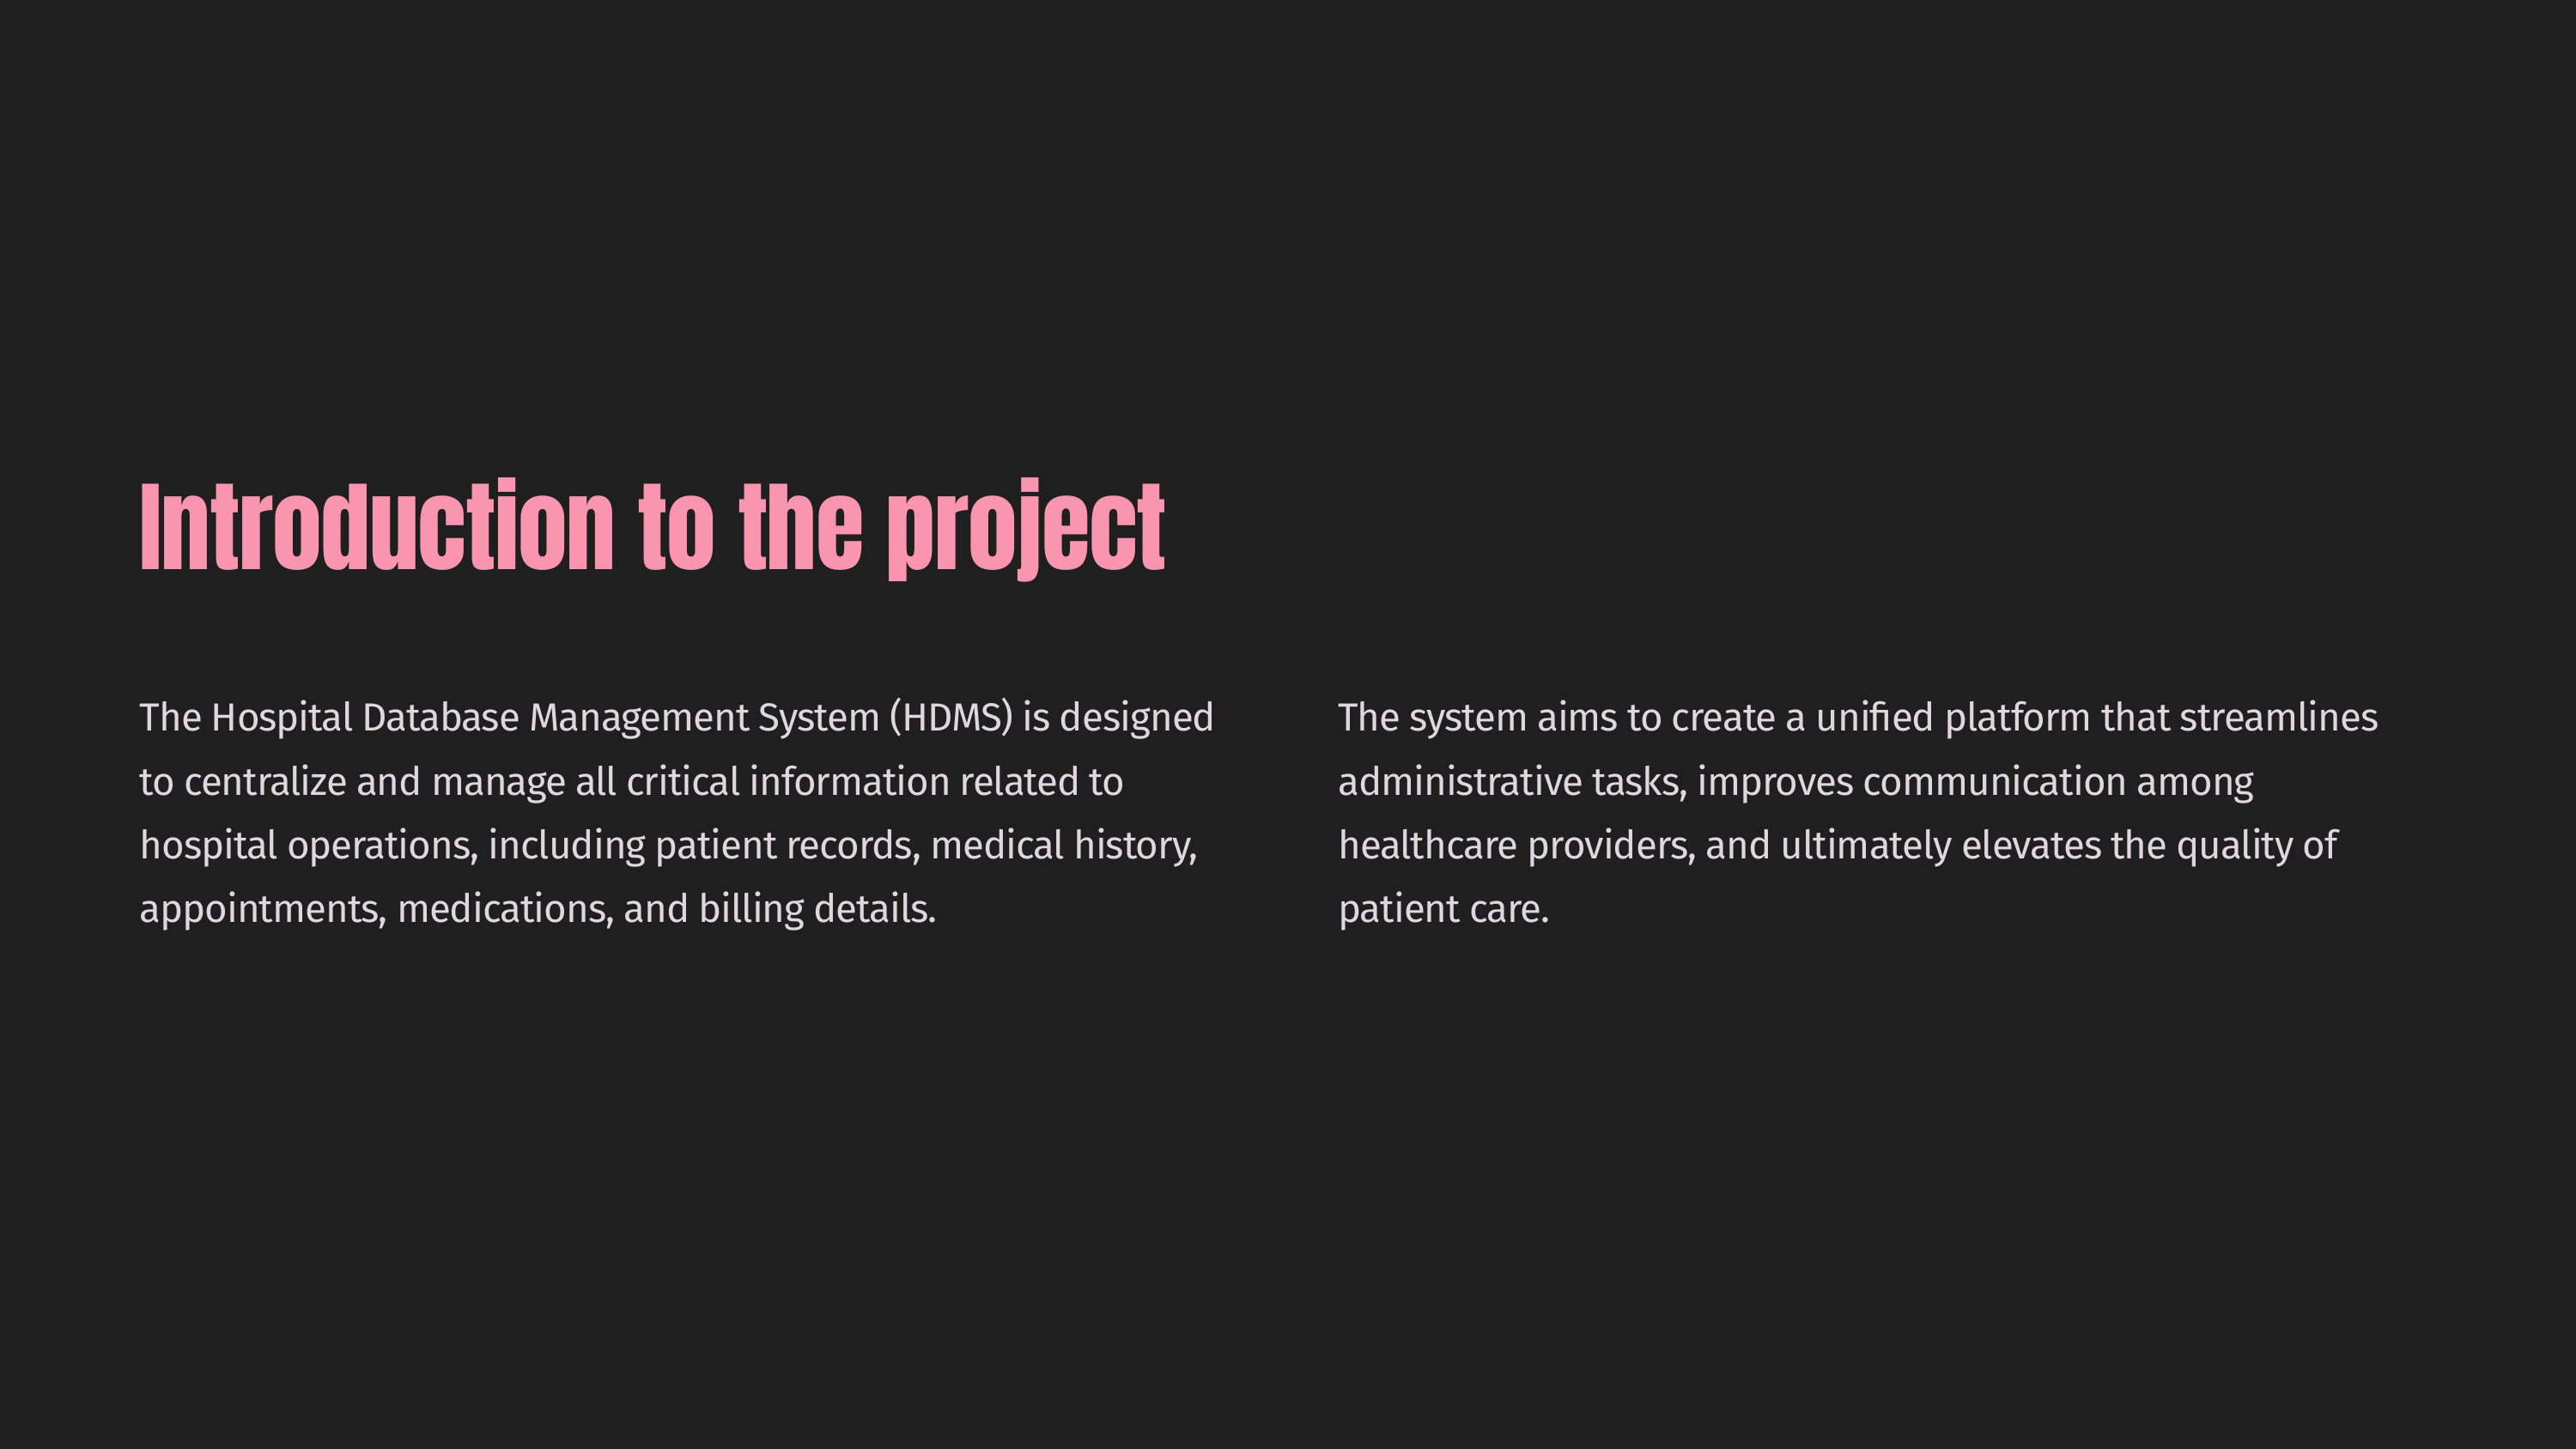

Introduction to the project
The Hospital Database Management System (HDMS) is designed to centralize and manage all critical information related to hospital operations, including patient records, medical history, appointments, medications, and billing details.
The system aims to create a unified platform that streamlines administrative tasks, improves communication among healthcare providers, and ultimately elevates the quality of patient care.